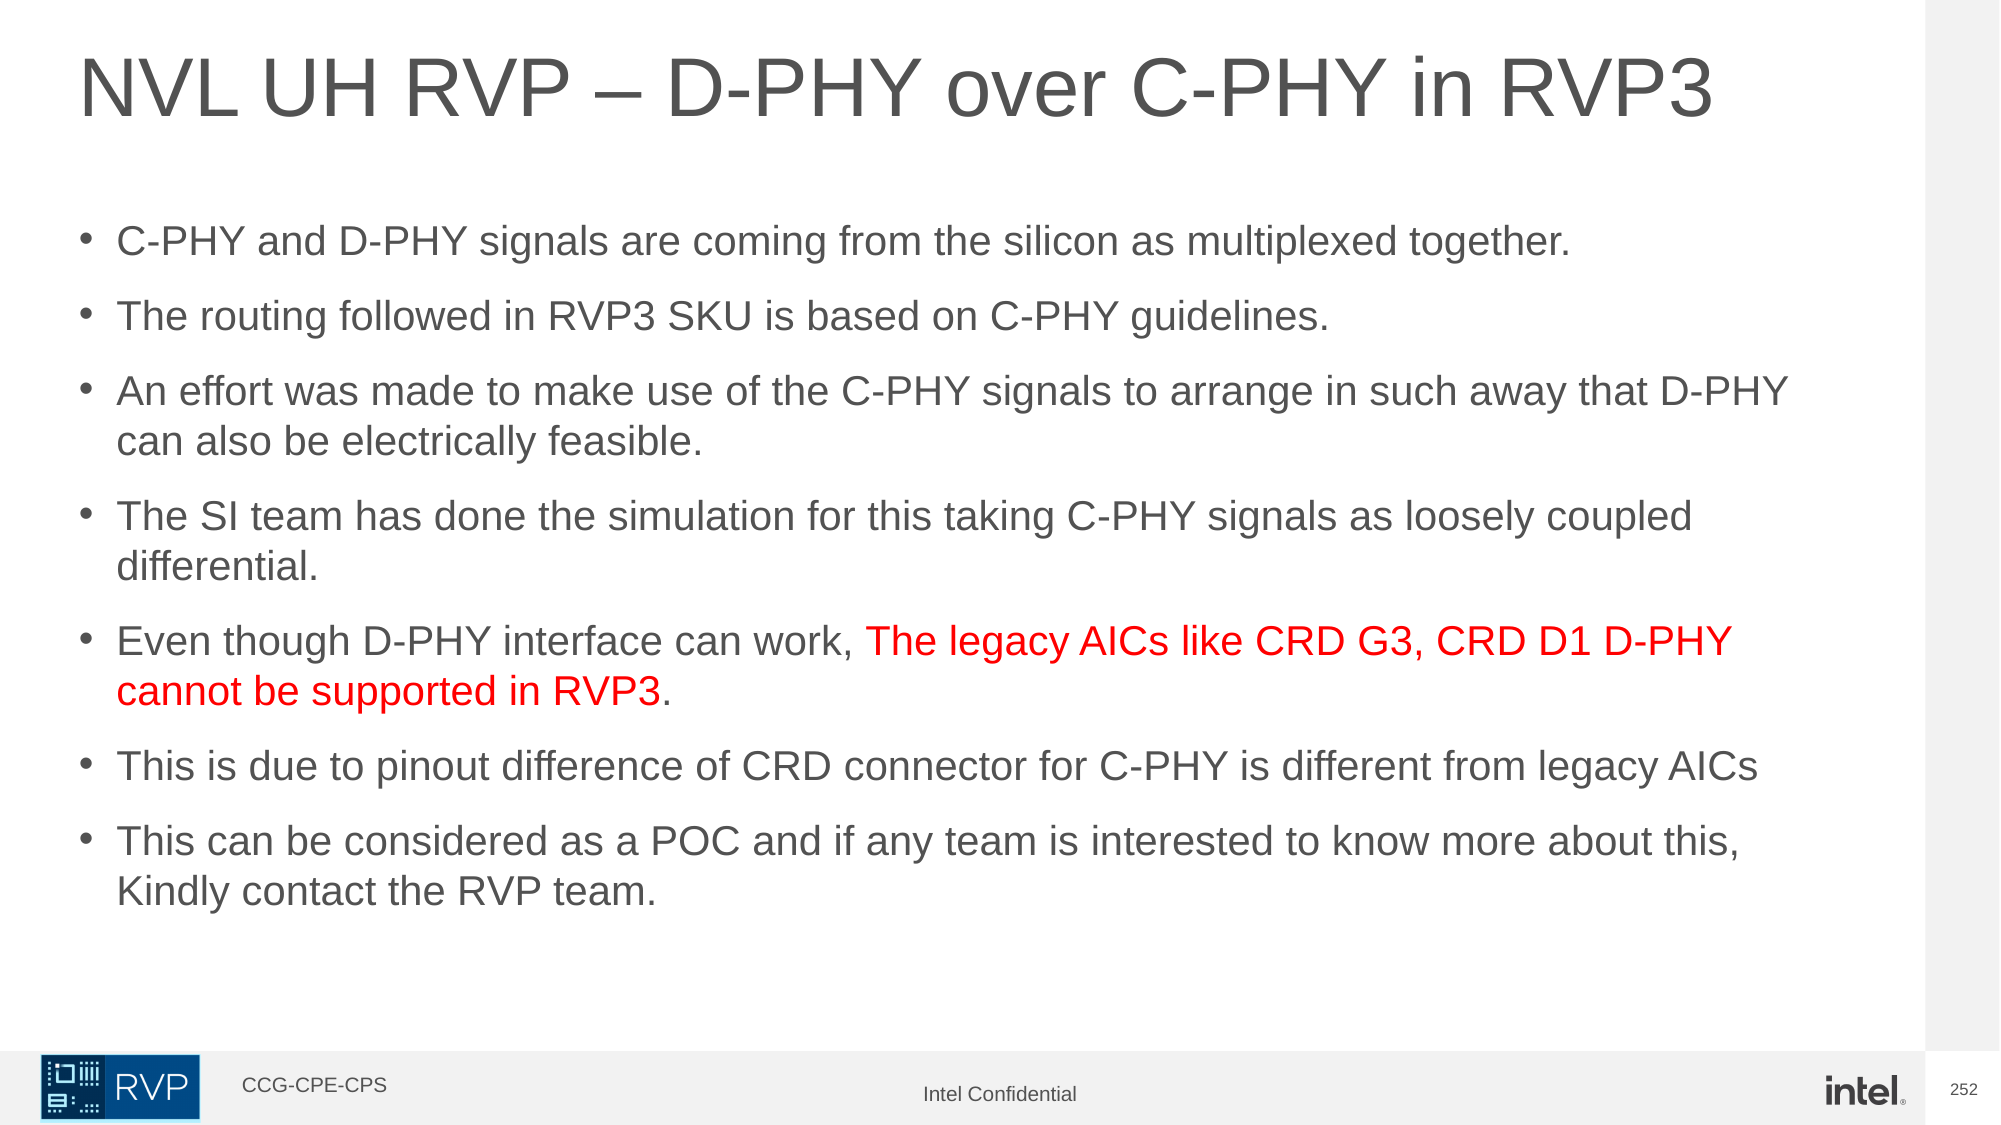

NVL UH RVP – D-PHY over C-PHY in RVP3
C-PHY and D-PHY signals are coming from the silicon as multiplexed together.
The routing followed in RVP3 SKU is based on C-PHY guidelines.
An effort was made to make use of the C-PHY signals to arrange in such away that D-PHY can also be electrically feasible.
The SI team has done the simulation for this taking C-PHY signals as loosely coupled differential.
Even though D-PHY interface can work, The legacy AICs like CRD G3, CRD D1 D-PHY cannot be supported in RVP3.
This is due to pinout difference of CRD connector for C-PHY is different from legacy AICs
This can be considered as a POC and if any team is interested to know more about this, Kindly contact the RVP team.